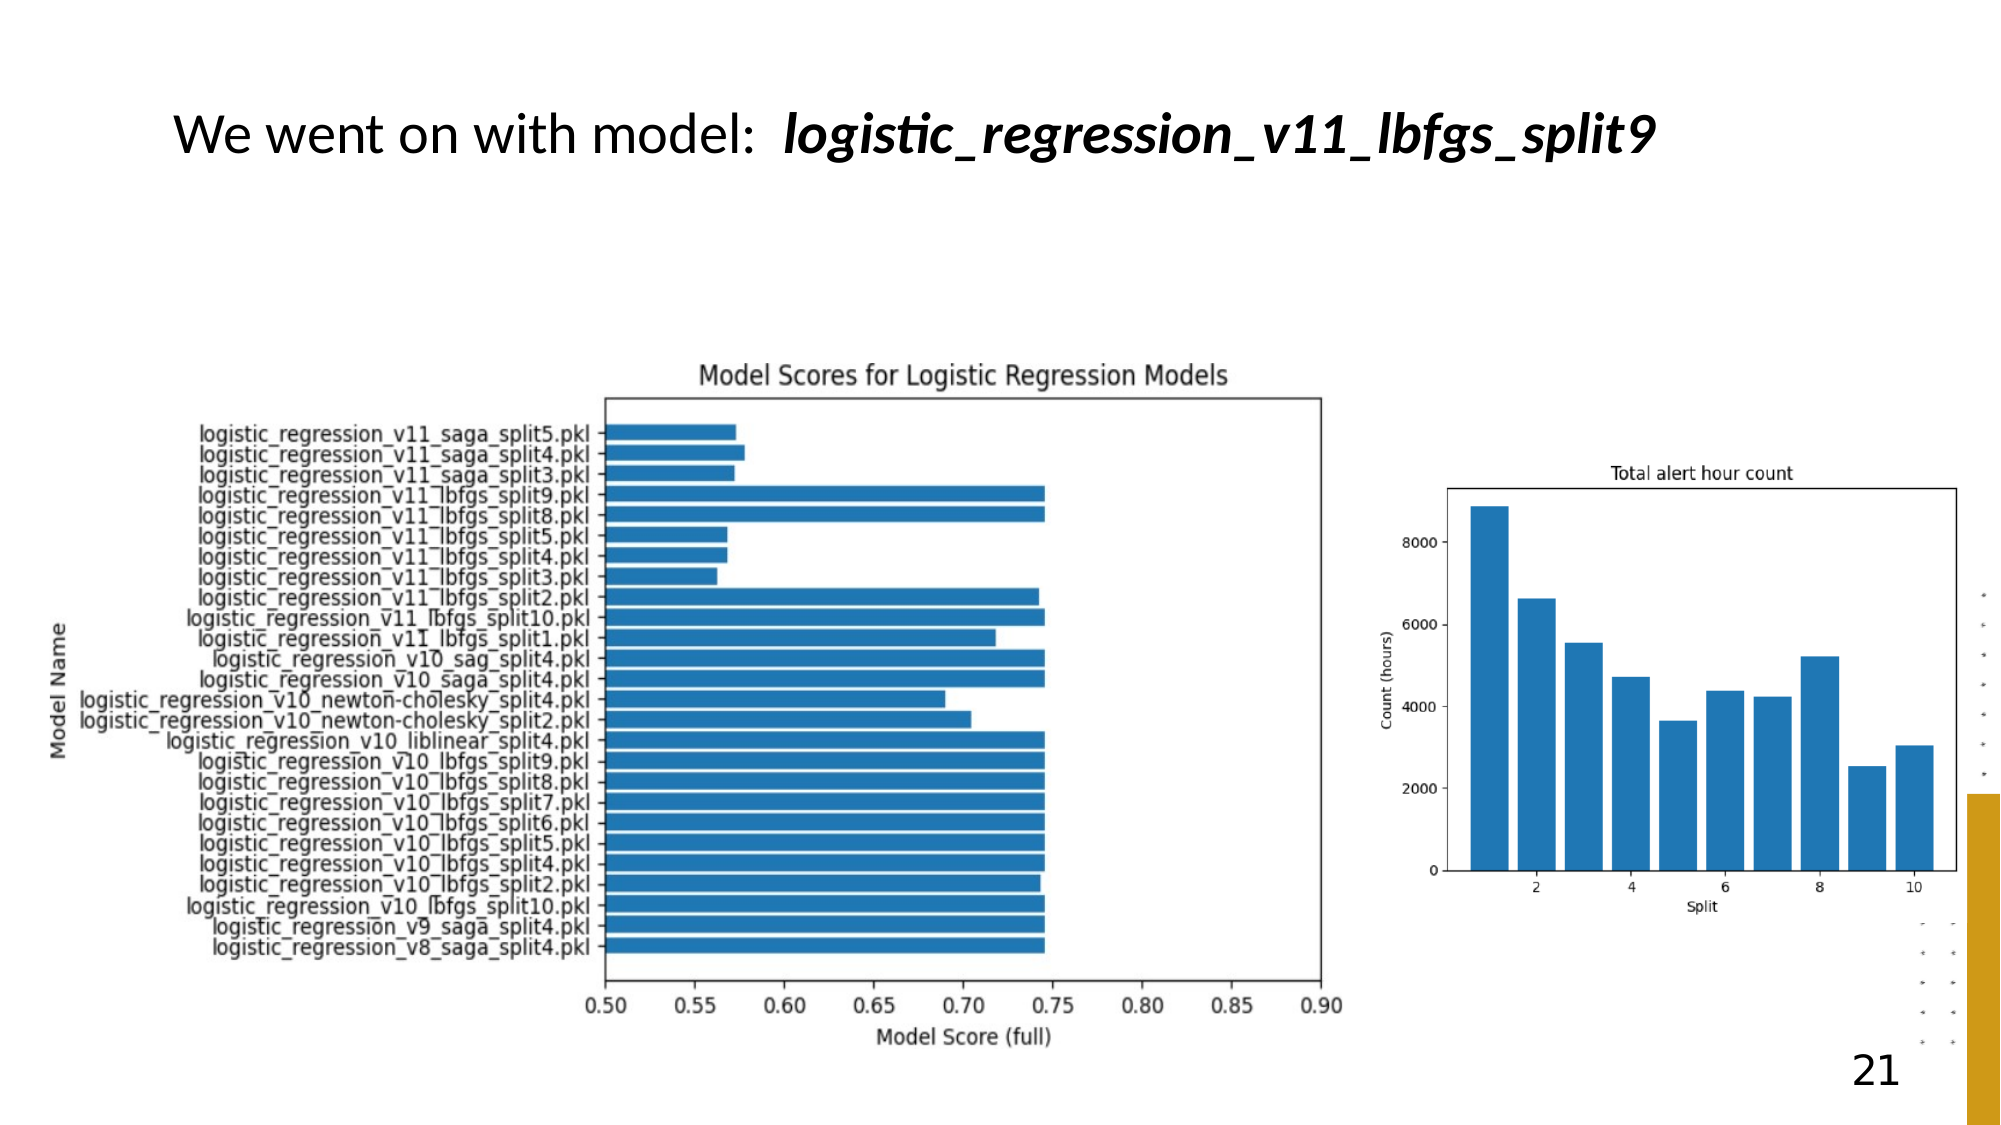

We went on with model:  logistic_regression_v11_lbfgs_split9

21